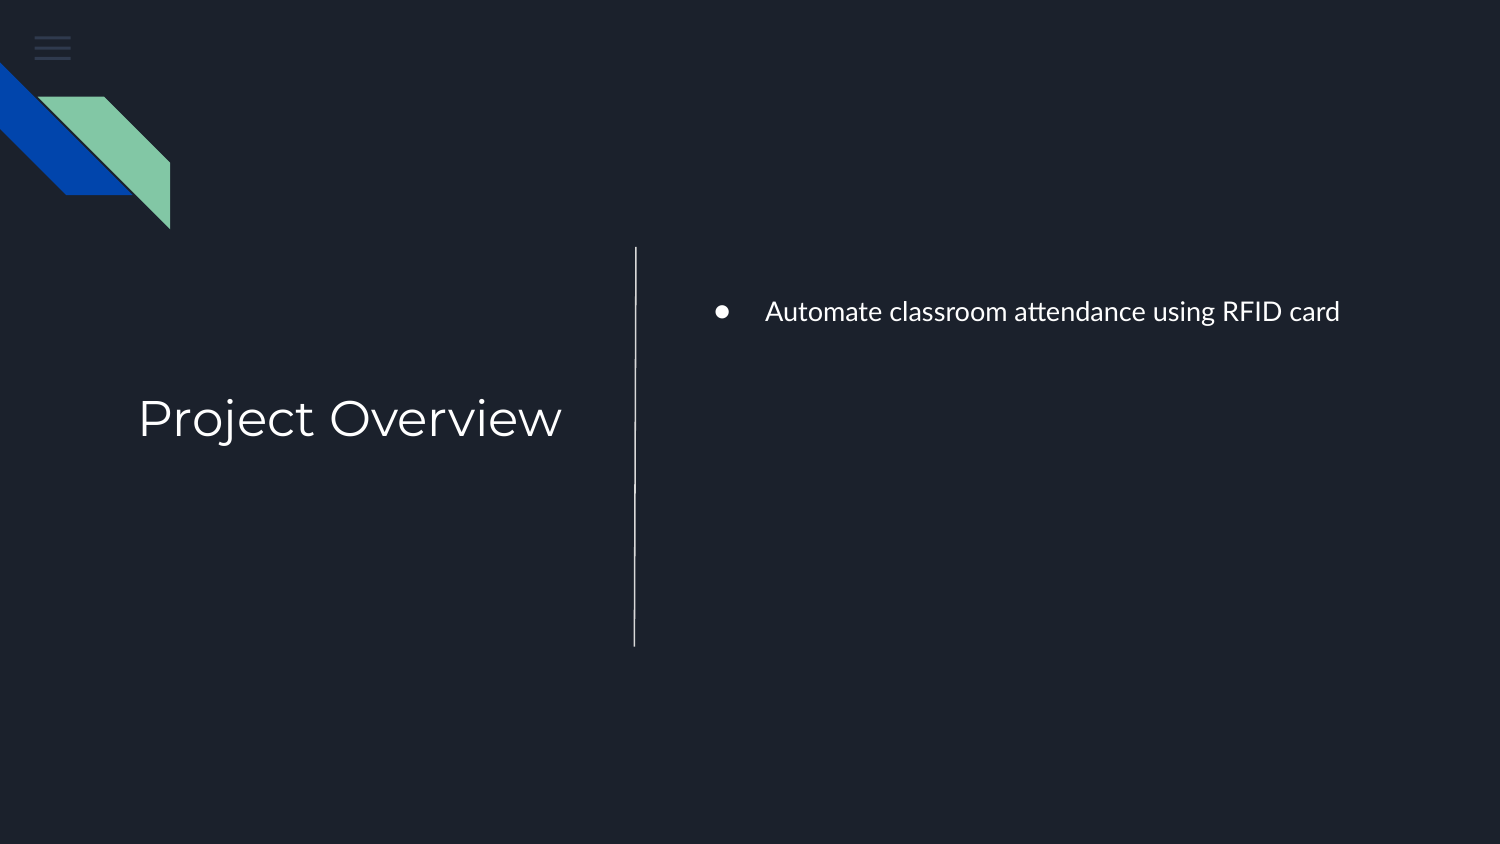

Automate classroom attendance using RFID card

# Project Overview